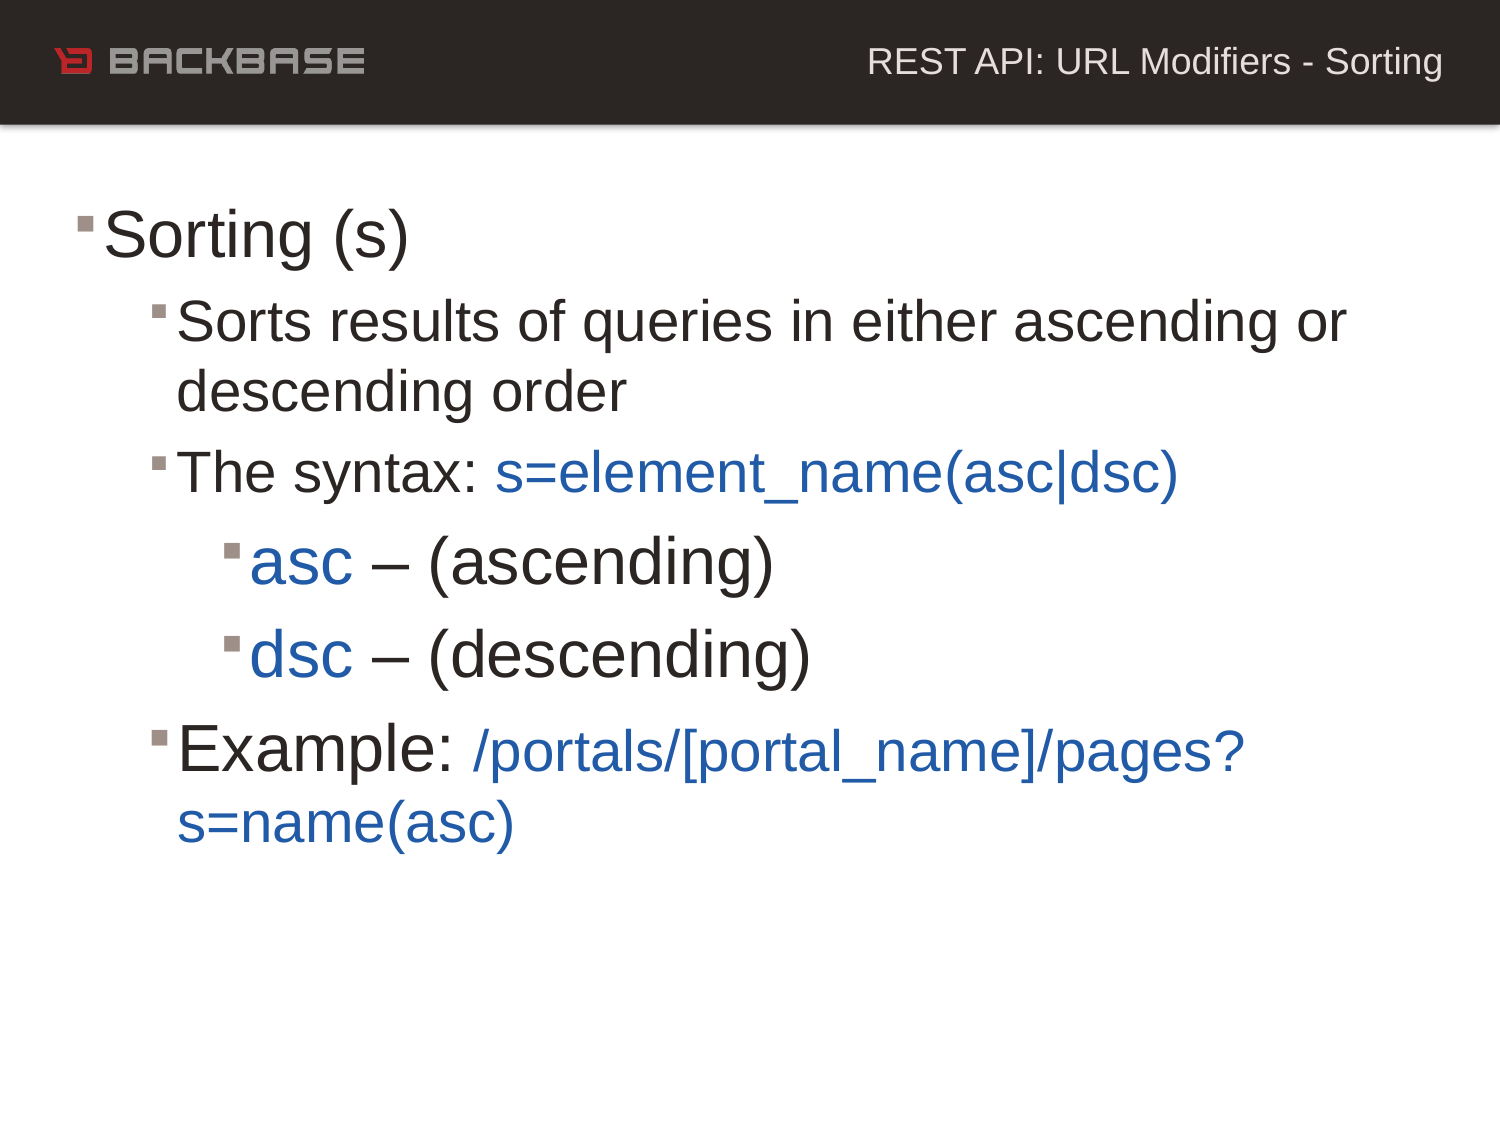

REST API: URL Modifiers - Sorting
Sorting (s)
Sorts results of queries in either ascending or descending order
The syntax: s=element_name(asc|dsc)
asc – (ascending)
dsc – (descending)
Example: /portals/[portal_name]/pages?s=name(asc)